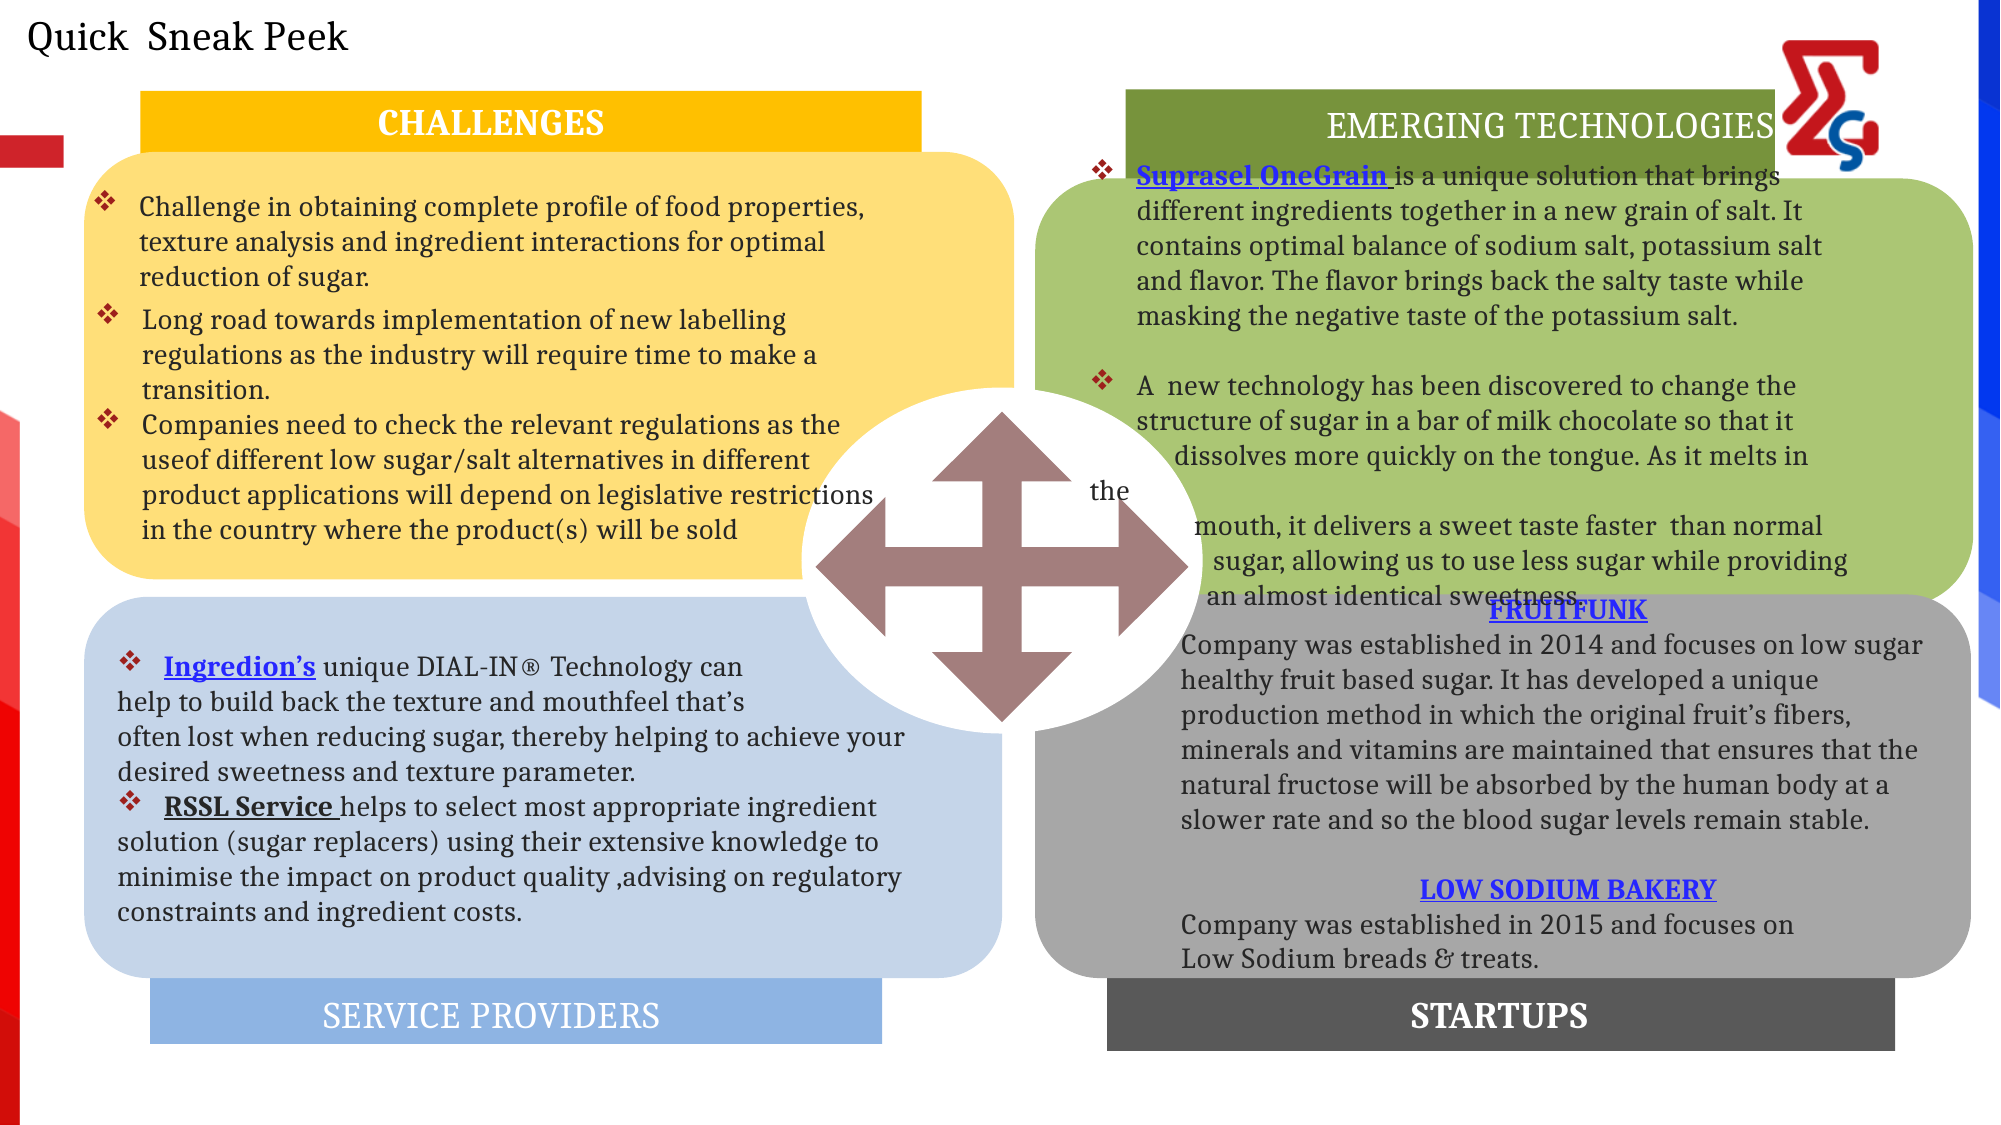

Quick  Sneak Peek

CHALLENGES

EMERGING TECHNOLOGIES
Suprasel OneGrain is a unique solution that brings different ingredients together in a new grain of salt. It contains optimal balance of sodium salt, potassium salt and flavor. The flavor brings back the salty taste while masking the negative taste of the potassium salt.

A  new technology has been discovered to change the structure of sugar in a bar of milk chocolate so that it
             dissolves more quickly on the tongue. As it melts in the
                mouth, it delivers a sweet taste faster  than normal
                   sugar, allowing us to use less sugar while providing
                  an almost identical sweetness.

Challenge in obtaining complete profile of food properties, texture analysis and ingredient interactions for optimal reduction of sugar.

Long road towards implementation of new labelling regulations as the industry will require time to make a transition.
Companies need to check the relevant regulations as the useof different low sugar/salt alternatives in different product applications will depend on legislative restrictions in the country where the product(s) will be sold

FRUITFUNK
Company was established in 2014 and focuses on low sugar healthy fruit based sugar. It has developed a unique production method in which the original fruit’s fibers, minerals and vitamins are maintained that ensures that the natural fructose will be absorbed by the human body at a slower rate and so the blood sugar levels remain stable.

LOW SODIUM BAKERY
Company was established in 2015 and focuses on
Low Sodium breads & treats.

Ingredion’s unique DIAL-IN® Technology can
help to build back the texture and mouthfeel that’s
often lost when reducing sugar, thereby helping to achieve your desired sweetness and texture parameter.
RSSL Service helps to select most appropriate ingredient
solution (sugar replacers) using their extensive knowledge to minimise the impact on product quality ,advising on regulatory constraints and ingredient costs.

SERVICE PROVIDERS
STARTUPS